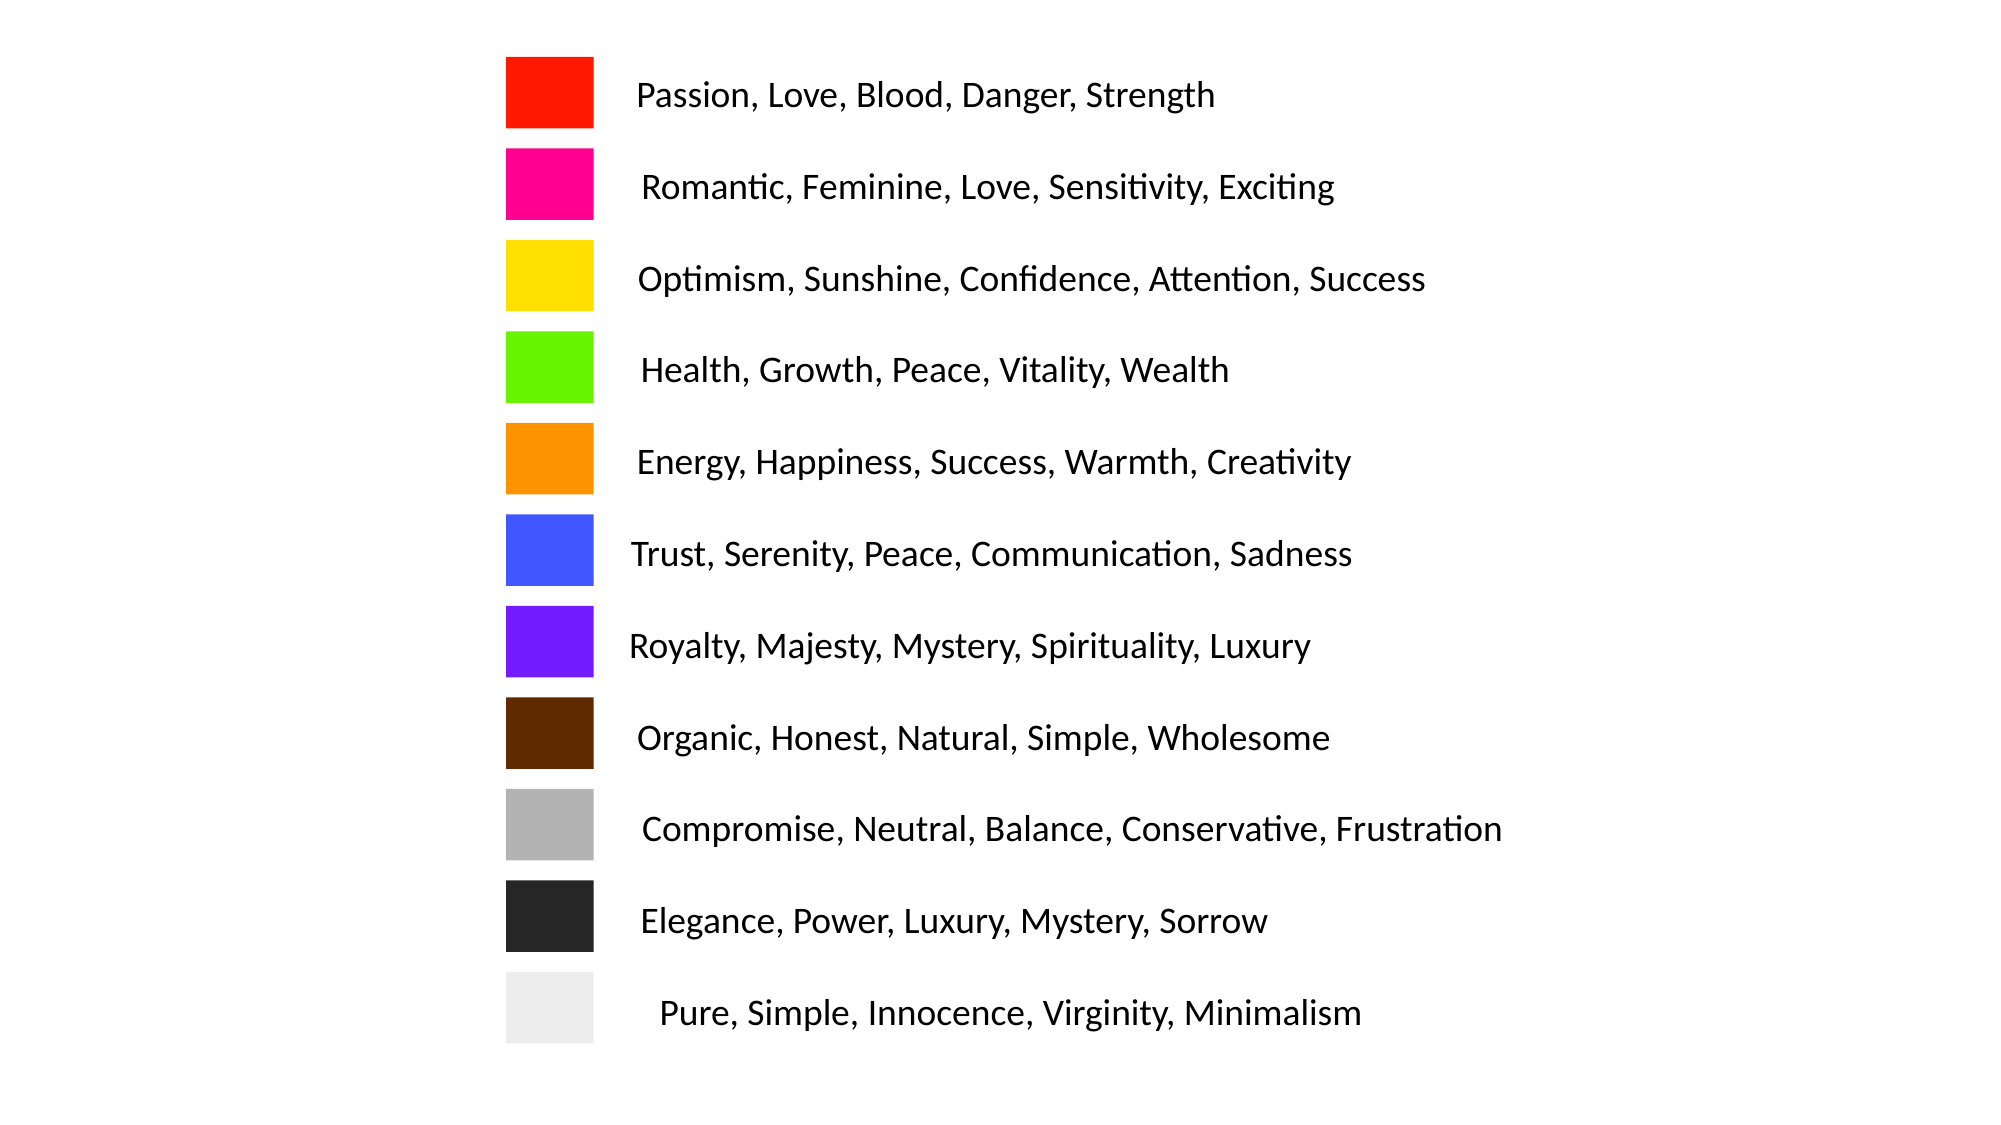

Passion, Love, Blood, Danger, Strength

Romantic, Feminine, Love, Sensitivity, Exciting

Optimism, Sunshine, Confidence, Attention, Success

Health, Growth, Peace, Vitality, Wealth

Energy, Happiness, Success, Warmth, Creativity

Trust, Serenity, Peace, Communication, Sadness

Royalty, Majesty, Mystery, Spirituality, Luxury

Organic, Honest, Natural, Simple, Wholesome

Compromise, Neutral, Balance, Conservative, Frustration

Elegance, Power, Luxury, Mystery, Sorrow

Pure, Simple, Innocence, Virginity, Minimalism